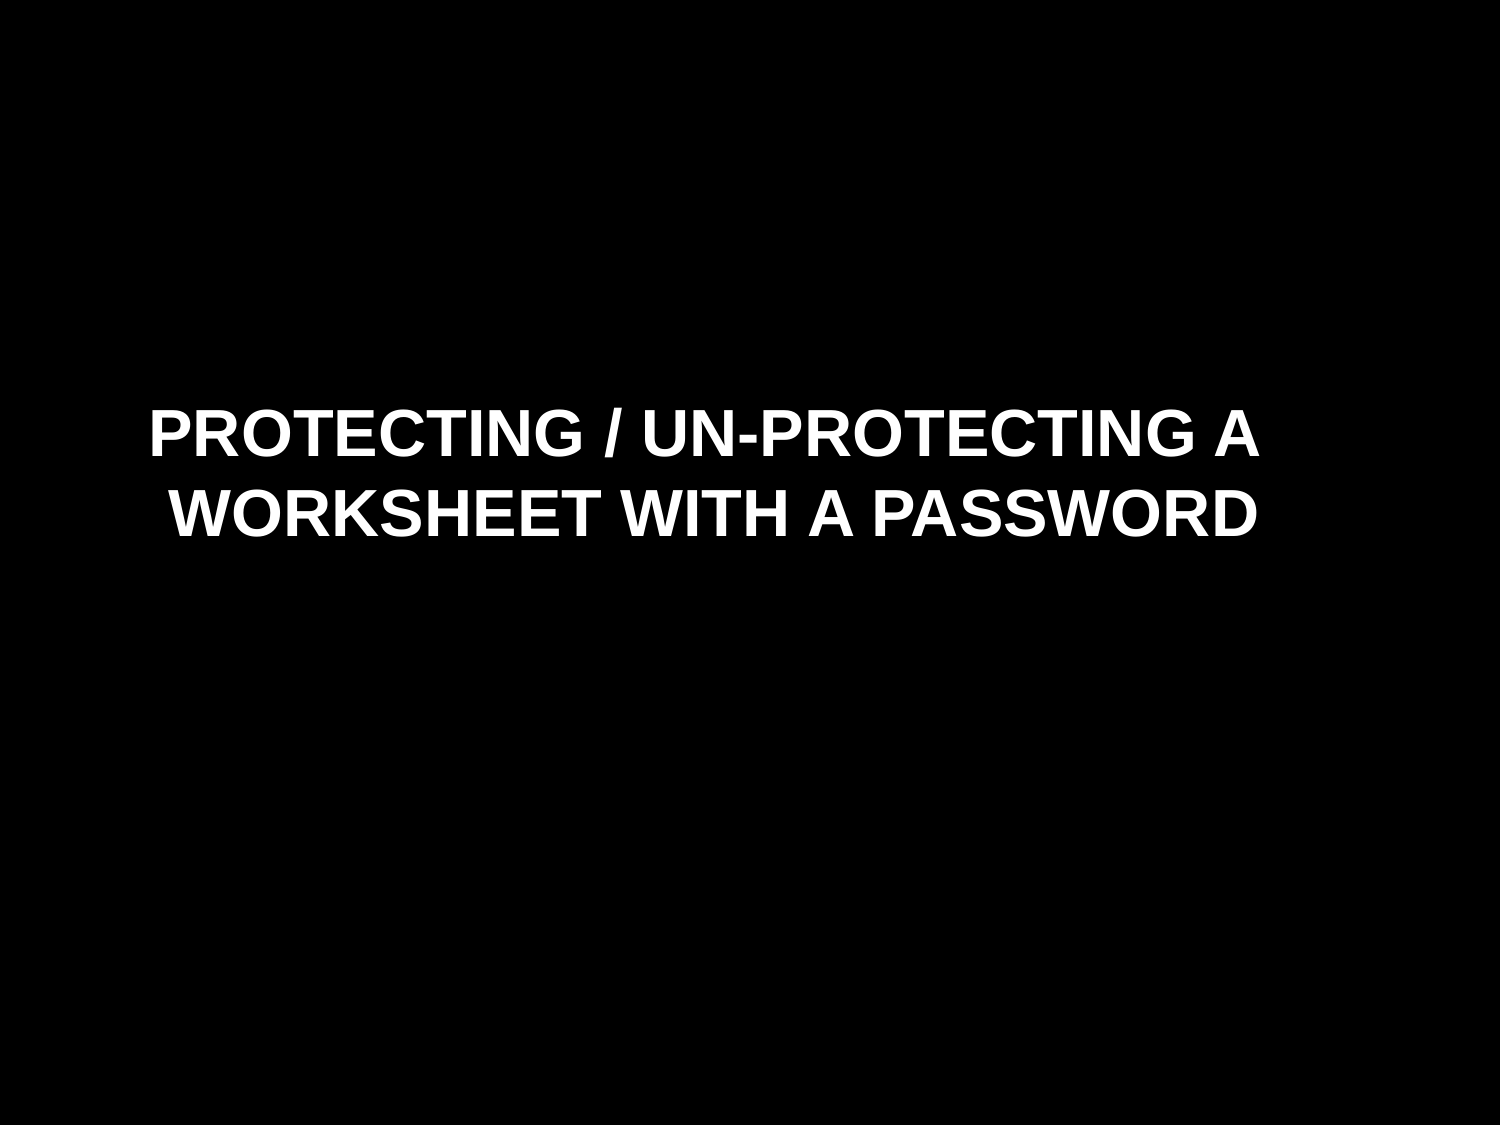

PROTECTING / UN-PROTECTING A WORKSHEET WITH A PASSWORD